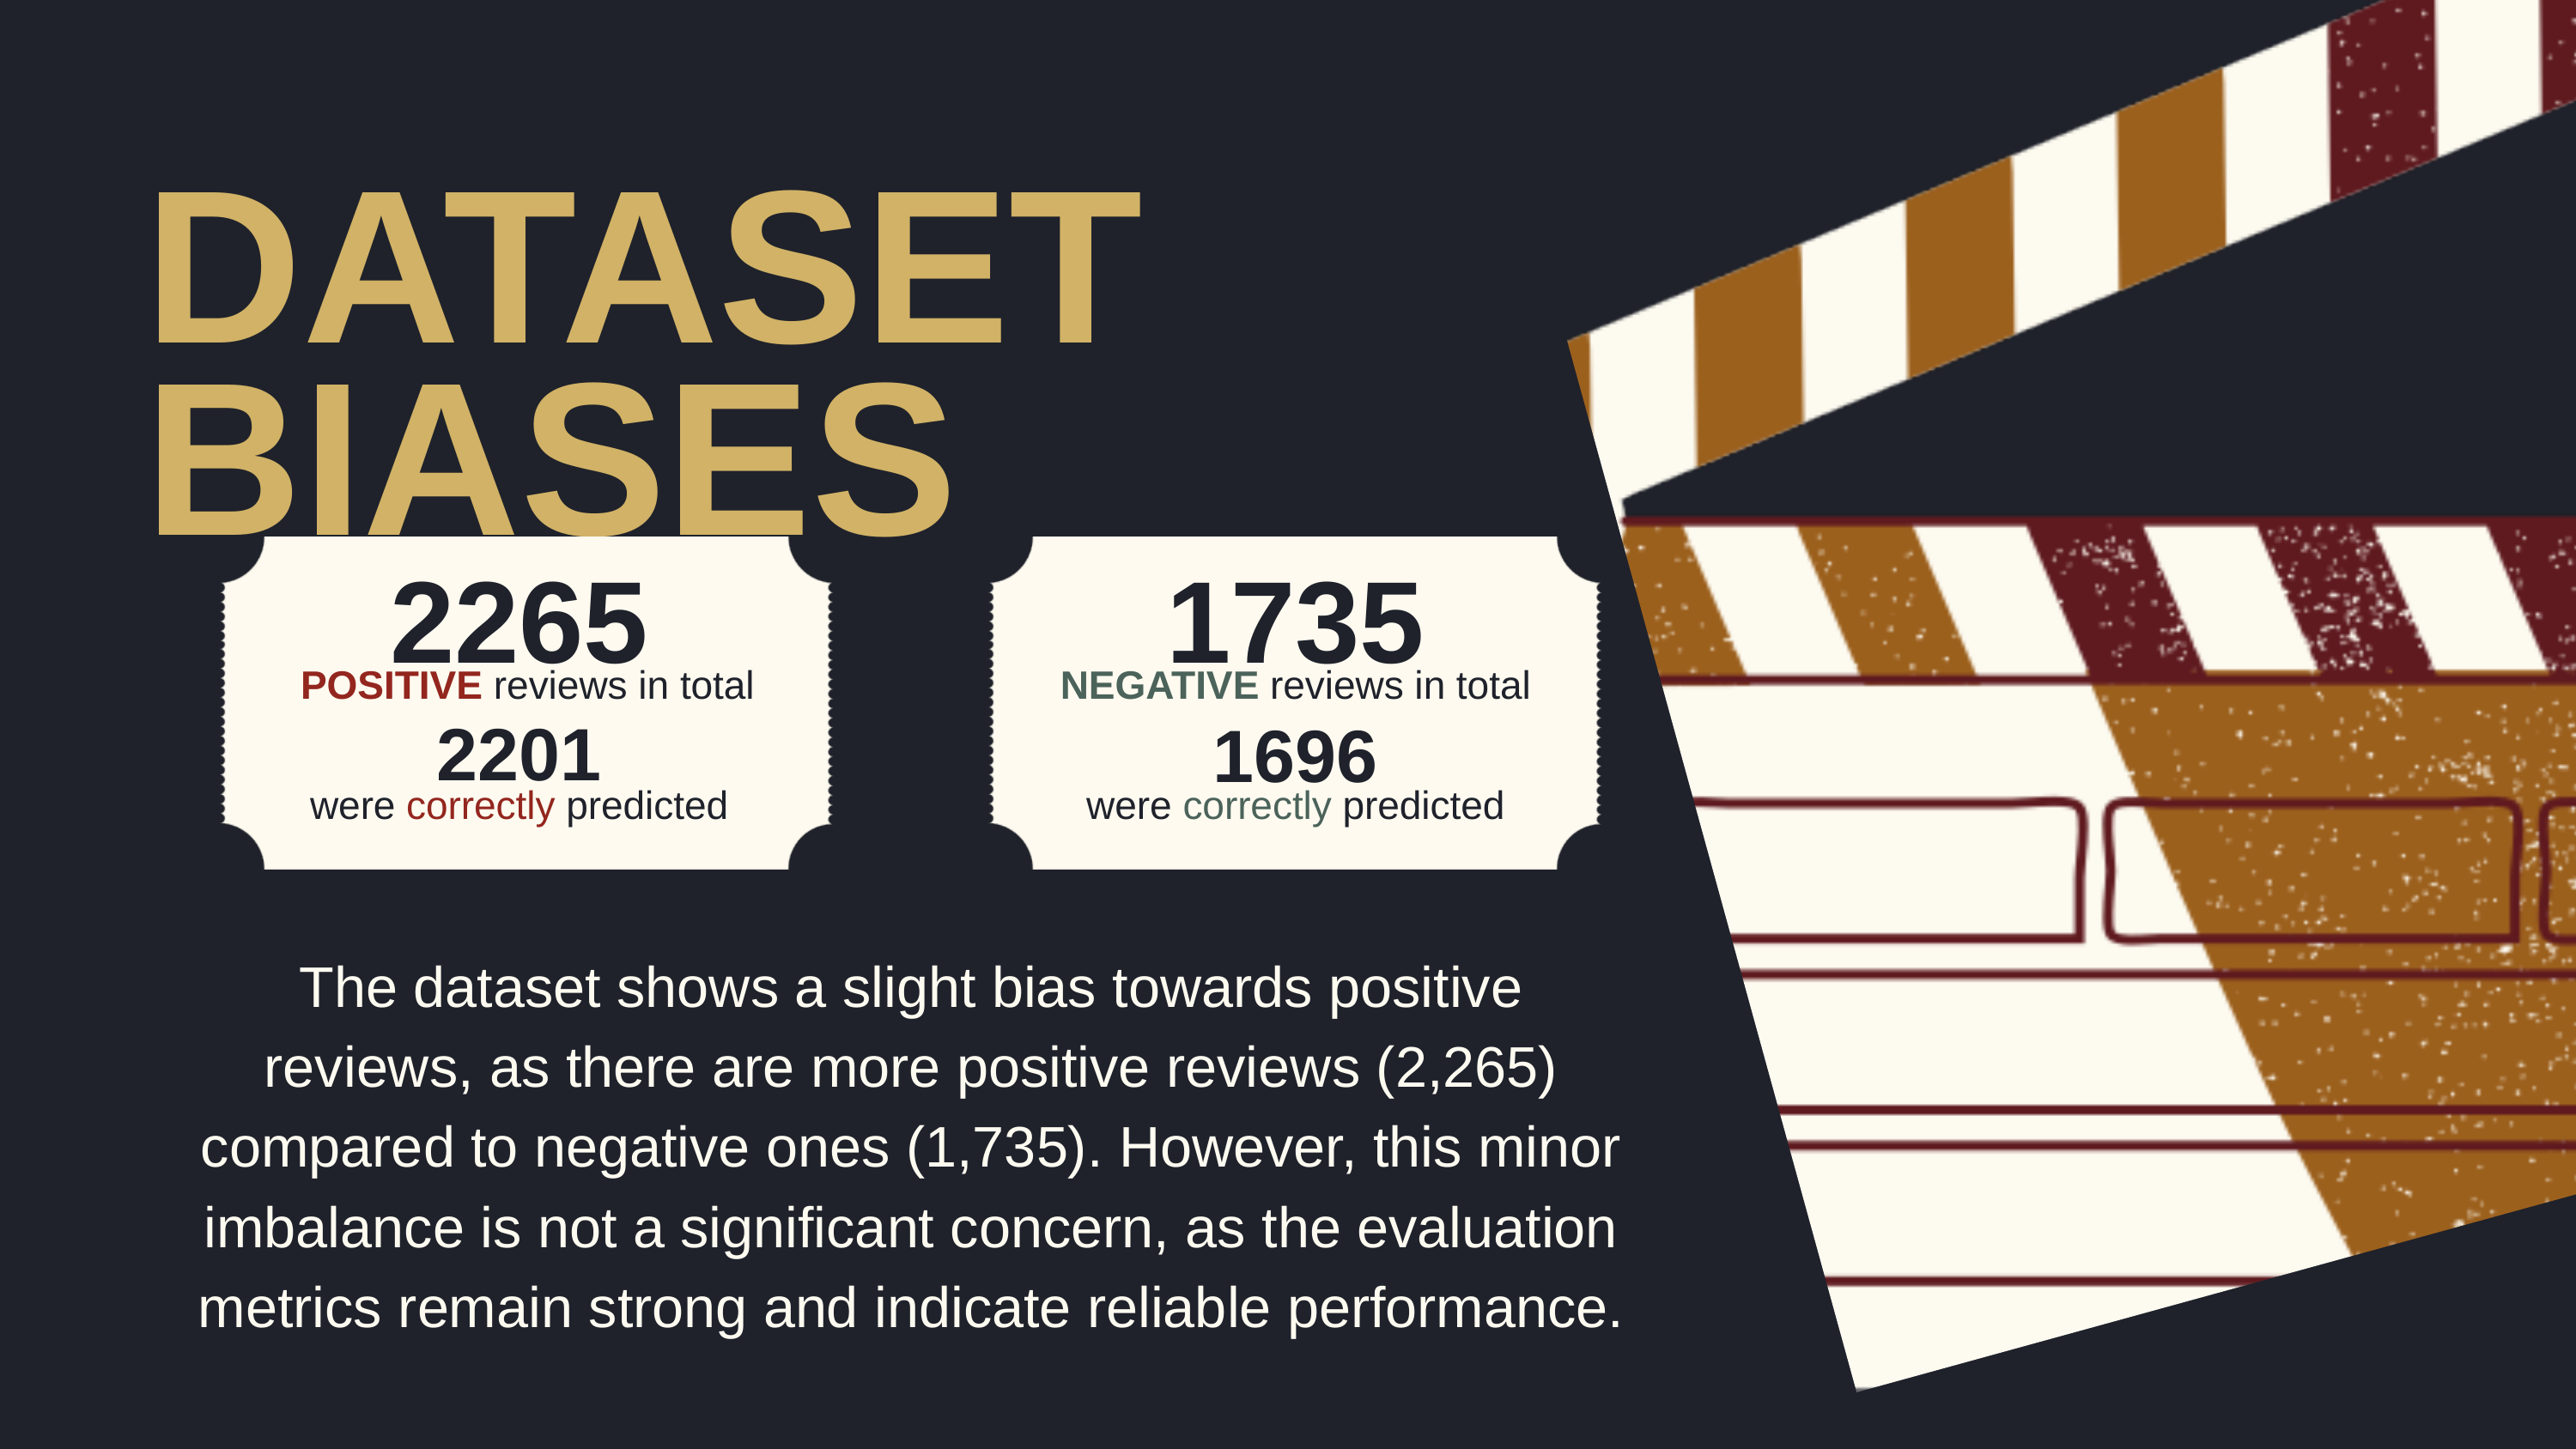

DATASET BIASES

2265
1735
POSITIVE reviews in total
NEGATIVE reviews in total
2201
1696
were correctly predicted
were correctly predicted
The dataset shows a slight bias towards positive reviews, as there are more positive reviews (2,265) compared to negative ones (1,735). However, this minor imbalance is not a significant concern, as the evaluation metrics remain strong and indicate reliable performance.